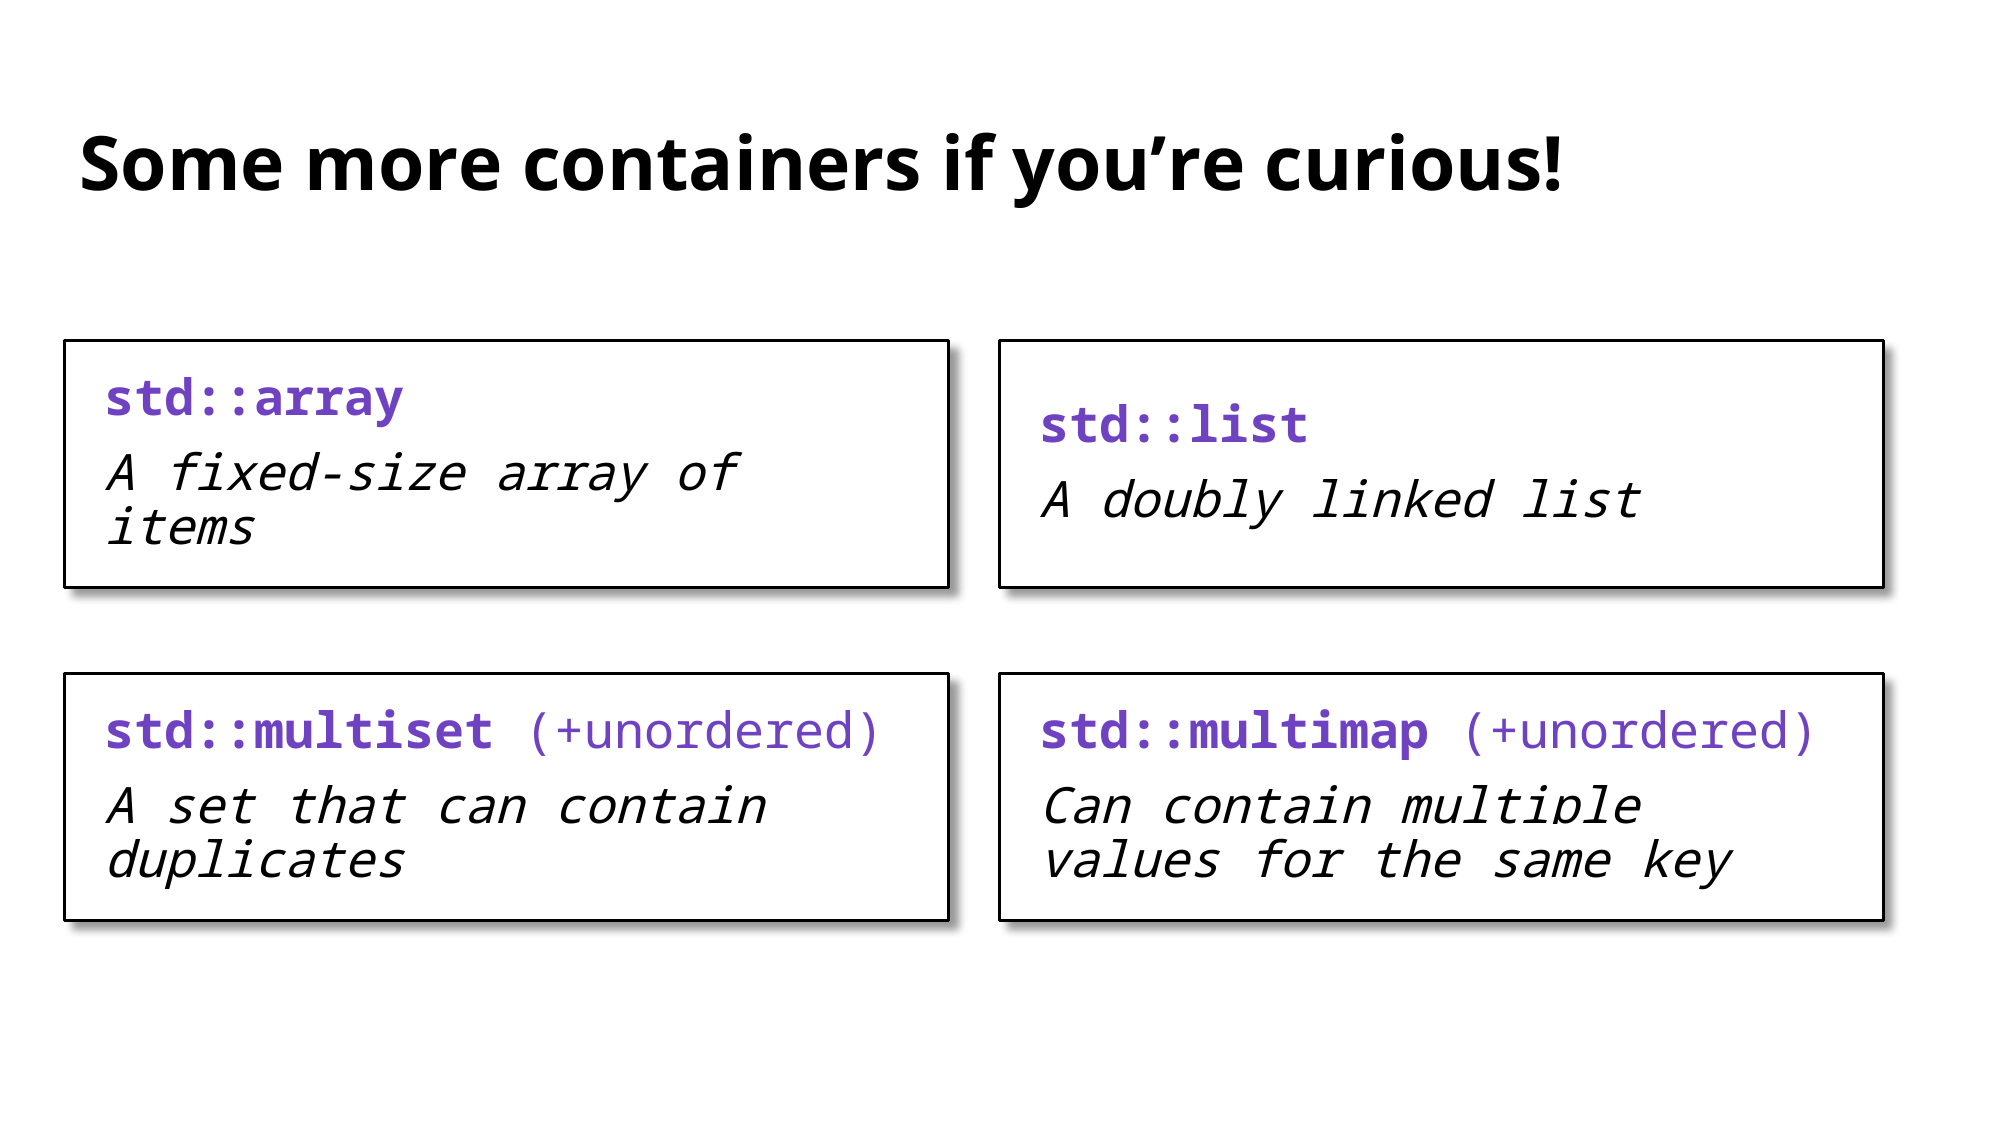

# Some more containers if you’re curious!
std::array
A fixed-size array of items
std::list
A doubly linked list
std::multiset (+unordered)
A set that can contain duplicates
std::multimap (+unordered)
Can contain multiple values for the same key